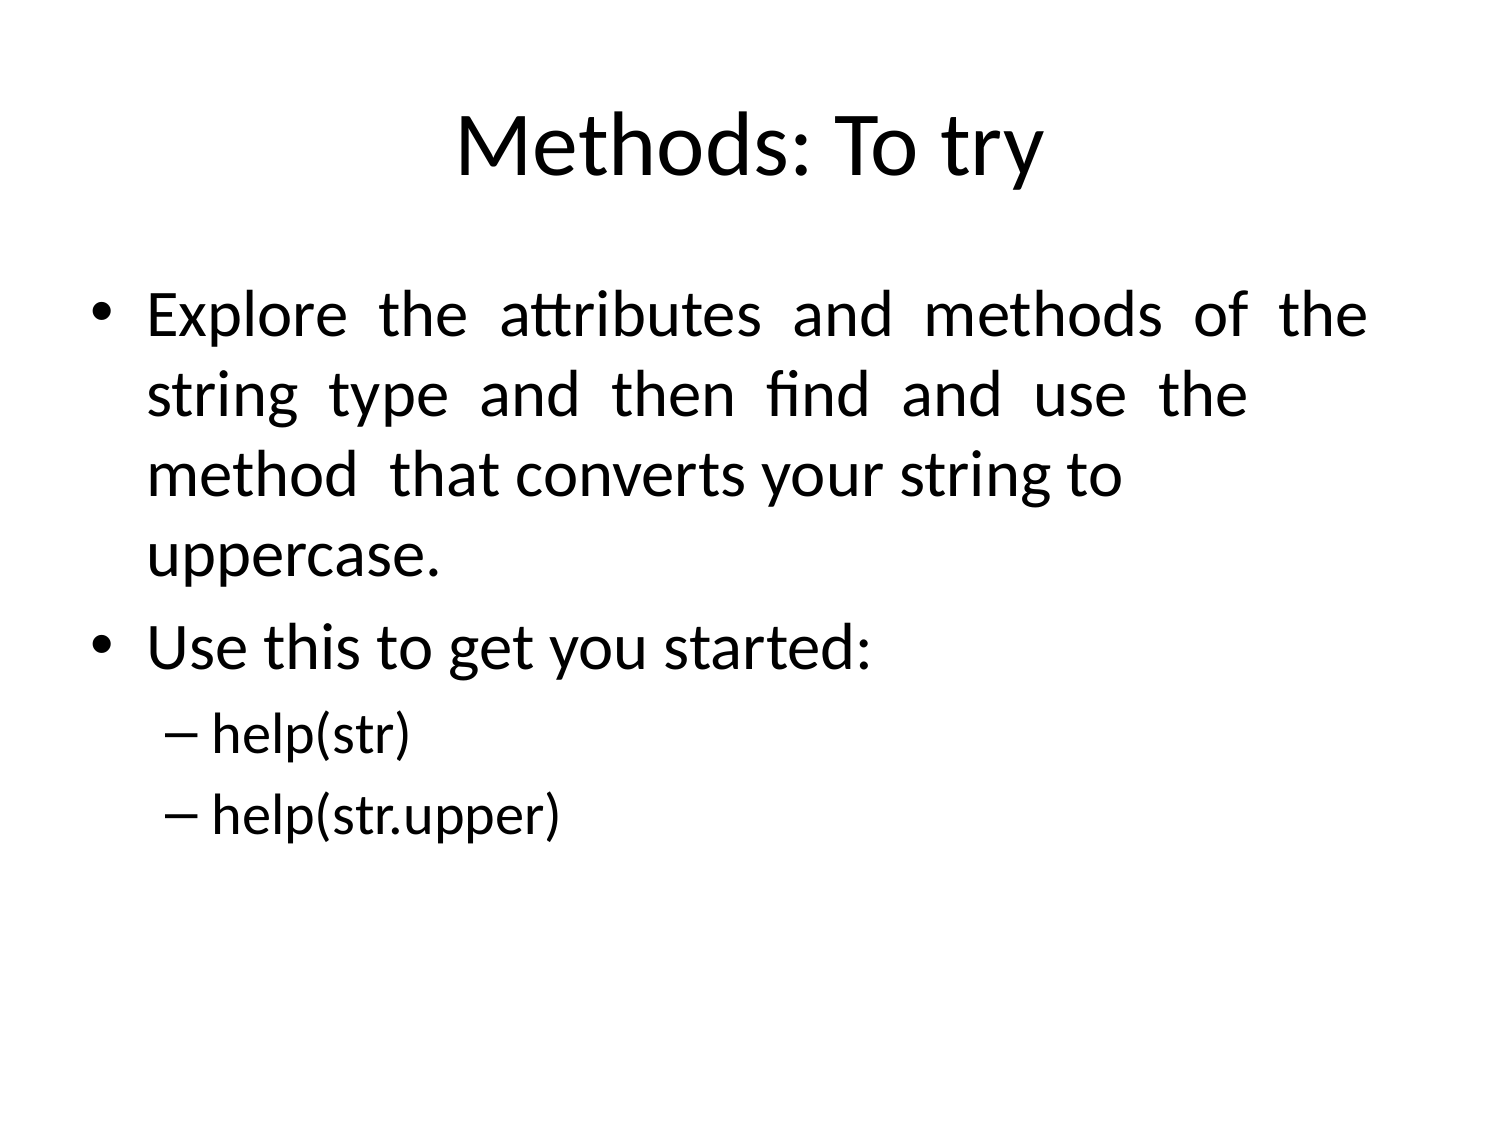

# Methods: To try
Explore  the  attributes  and  methods  of  the  string  type  and  then  find  and  use  the  method  that converts your string to uppercase.
Use this to get you started:
help(str)
help(str.upper)